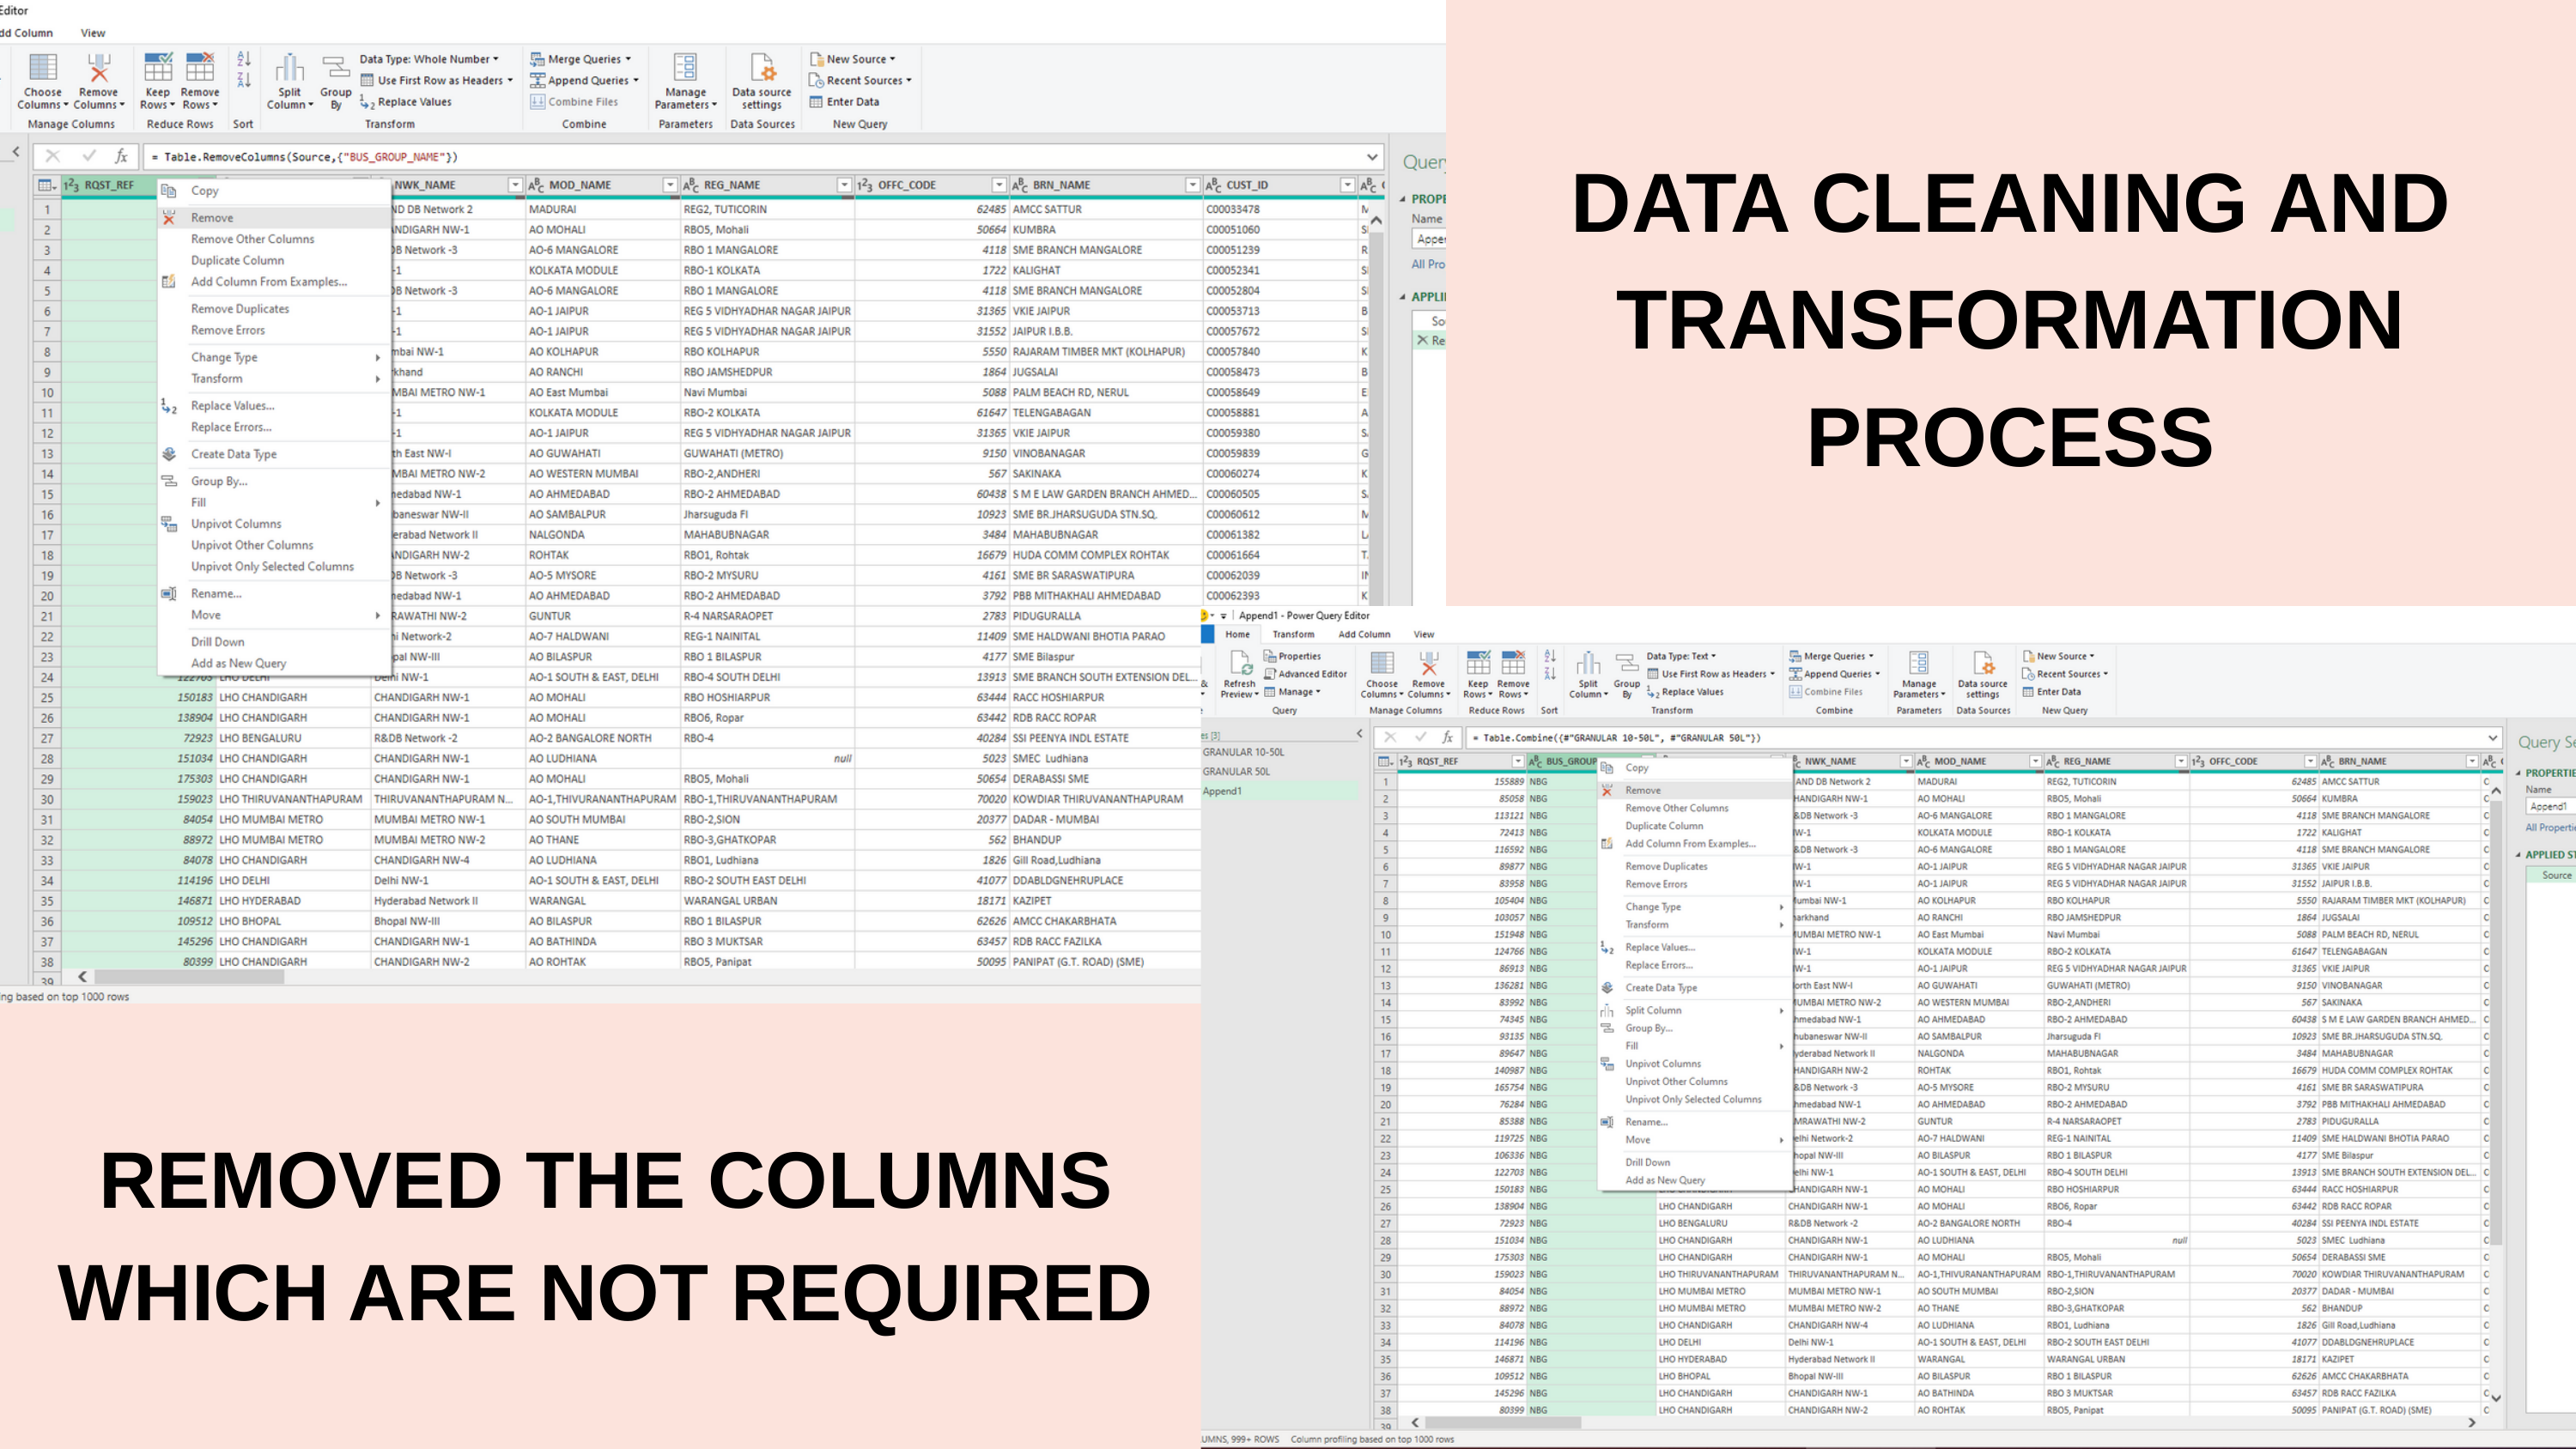

DATA CLEANING AND TRANSFORMATION PROCESS

REMOVED THE COLUMNS WHICH ARE NOT REQUIRED